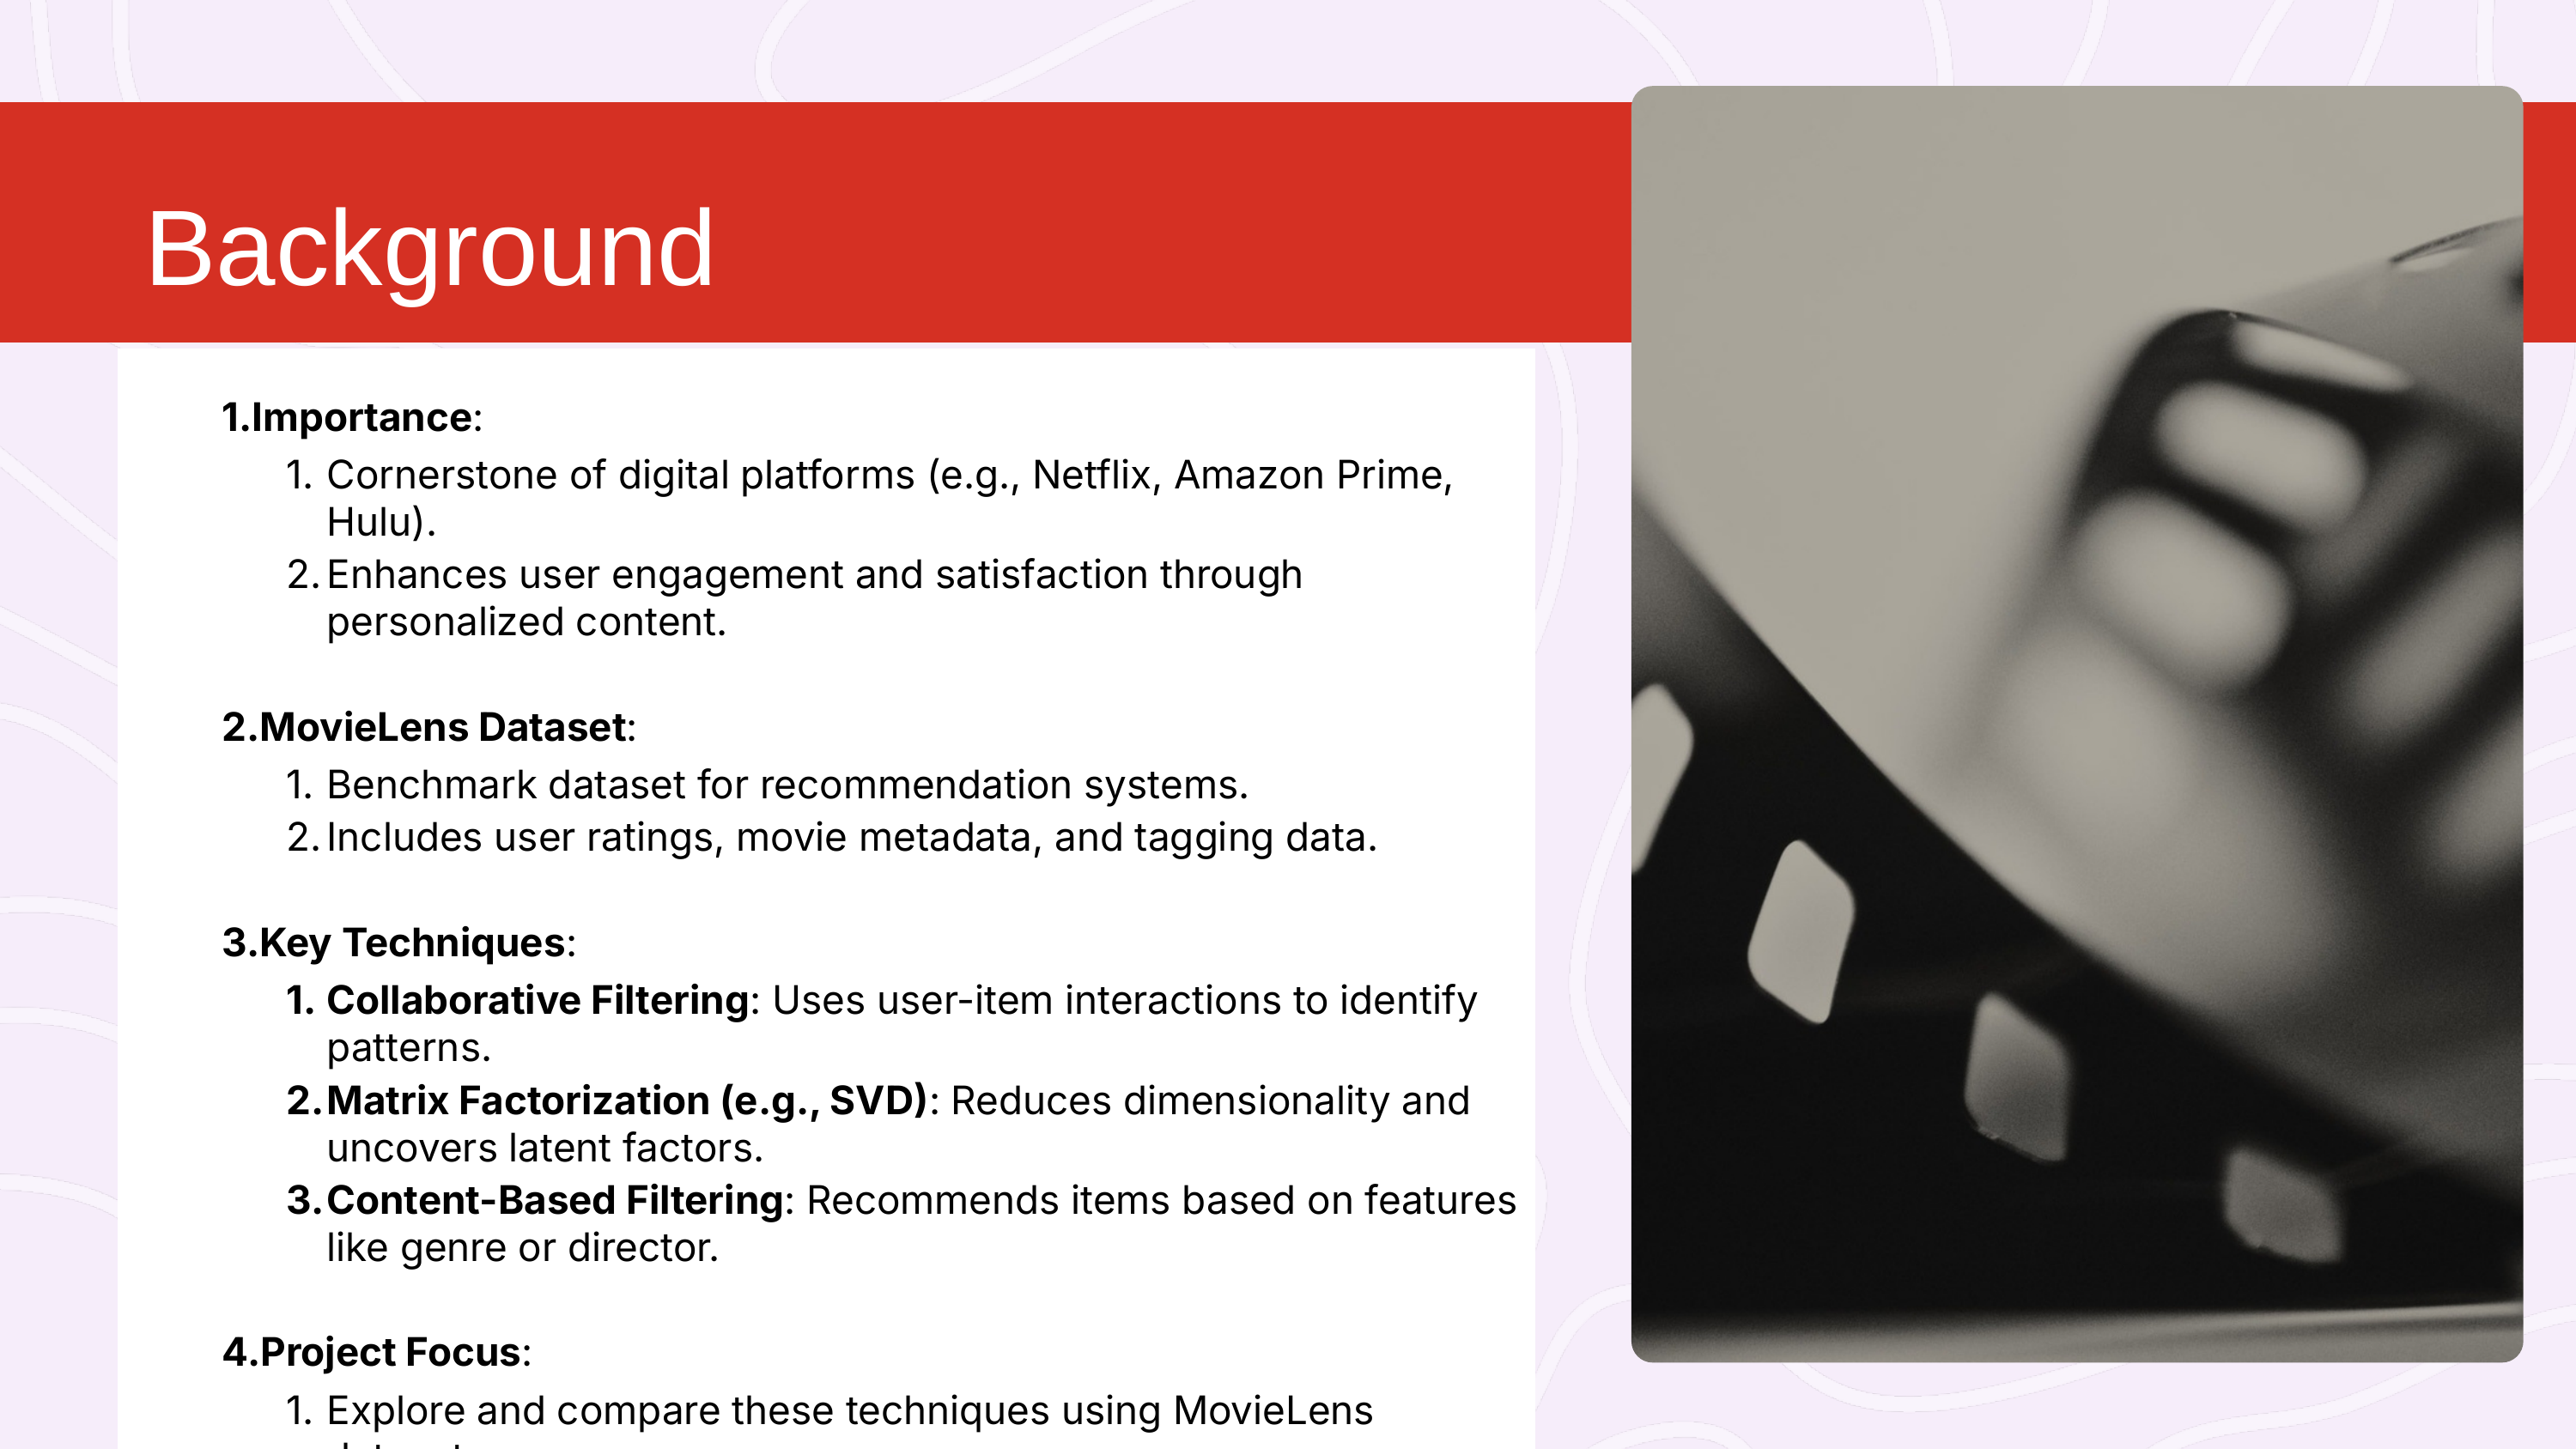

Background

Importance:
Cornerstone of digital platforms (e.g., Netflix, Amazon Prime, Hulu).
Enhances user engagement and satisfaction through personalized content.

MovieLens Dataset:
Benchmark dataset for recommendation systems.
Includes user ratings, movie metadata, and tagging data.

Key Techniques:
Collaborative Filtering: Uses user-item interactions to identify patterns.
Matrix Factorization (e.g., SVD): Reduces dimensionality and uncovers latent factors.
Content-Based Filtering: Recommends items based on features like genre or director.

Project Focus:
Explore and compare these techniques using MovieLens dataset.
Build an effective and scalable movie recommendation system.